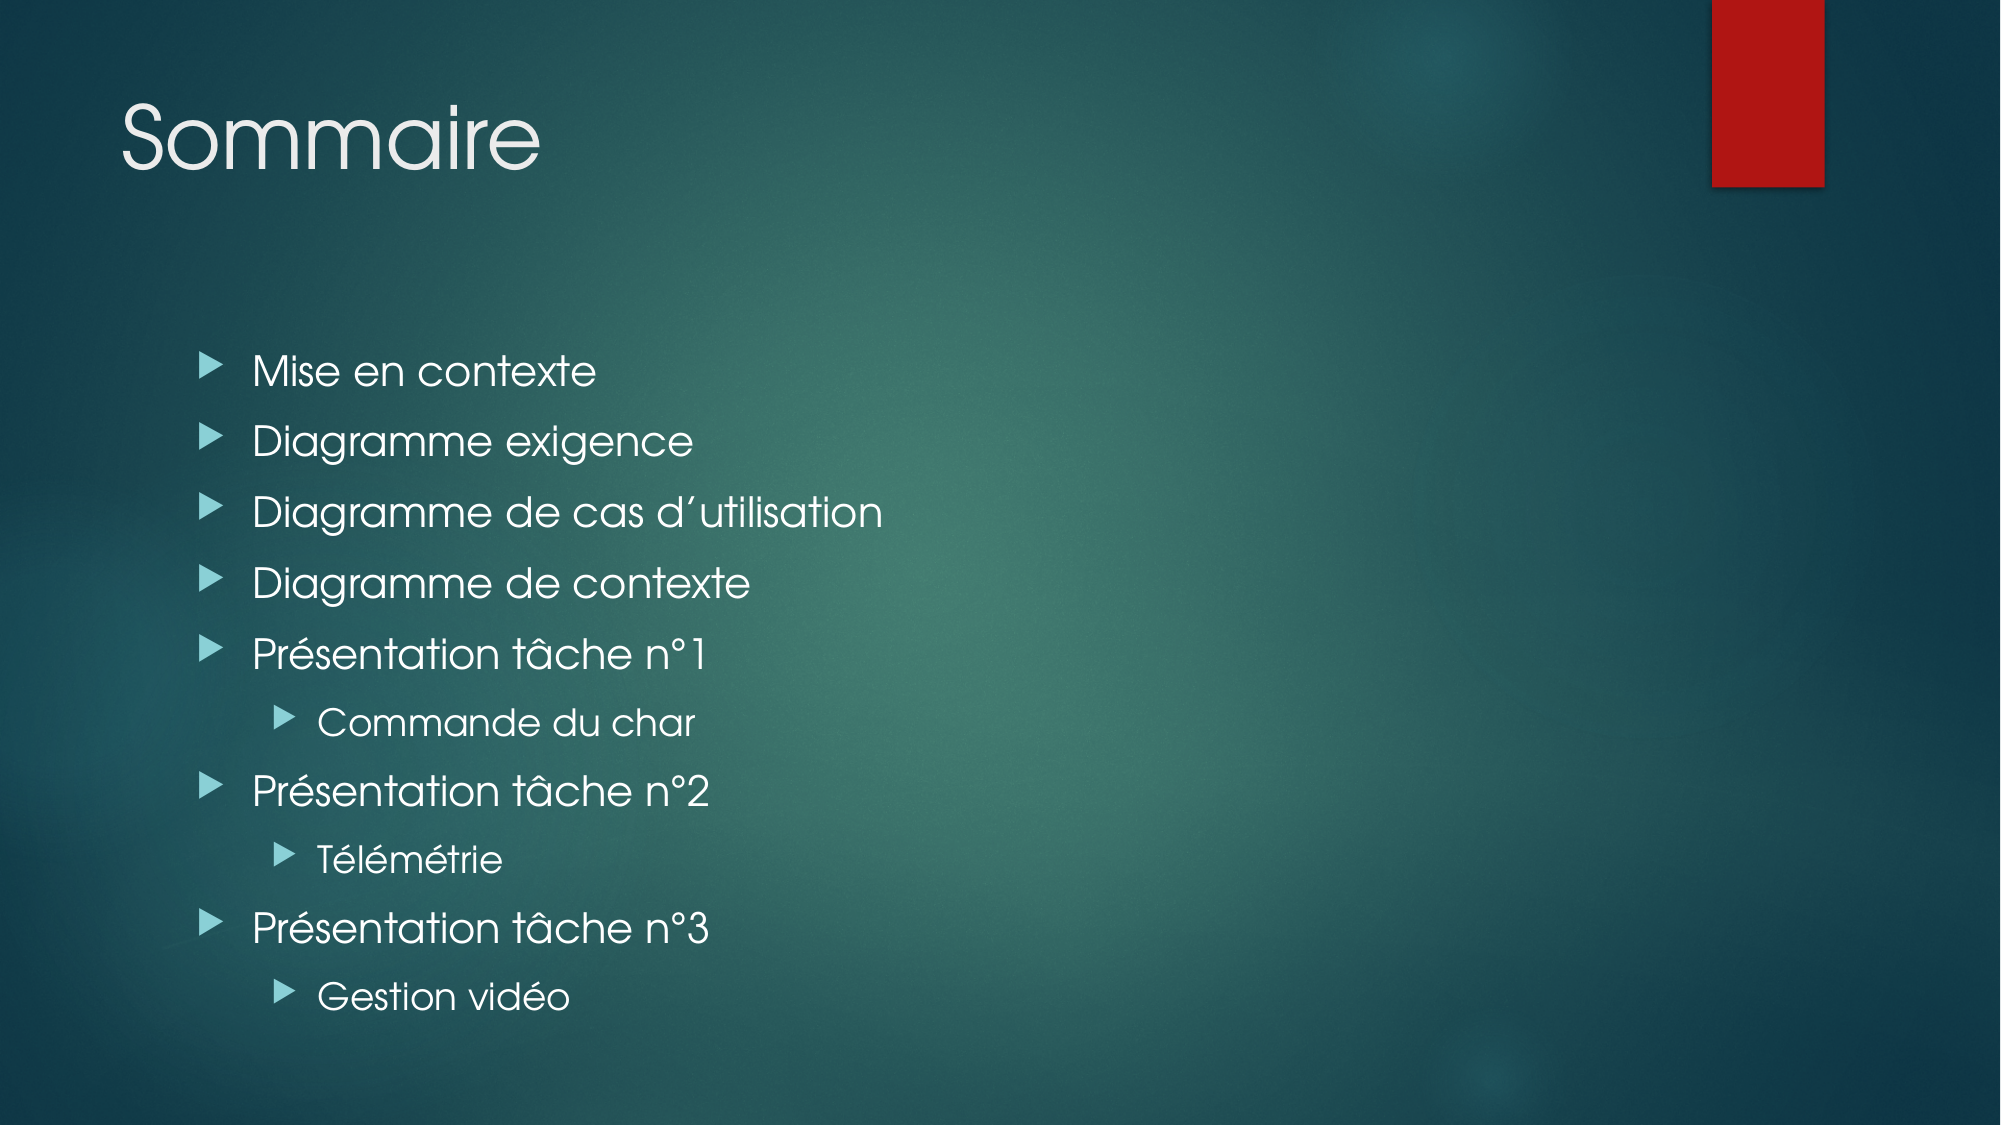

# Sommaire
Mise en contexte
Diagramme exigence
Diagramme de cas d’utilisation
Diagramme de contexte
Présentation tâche n°1
Commande du char
Présentation tâche n°2
Télémétrie
Présentation tâche n°3
Gestion vidéo